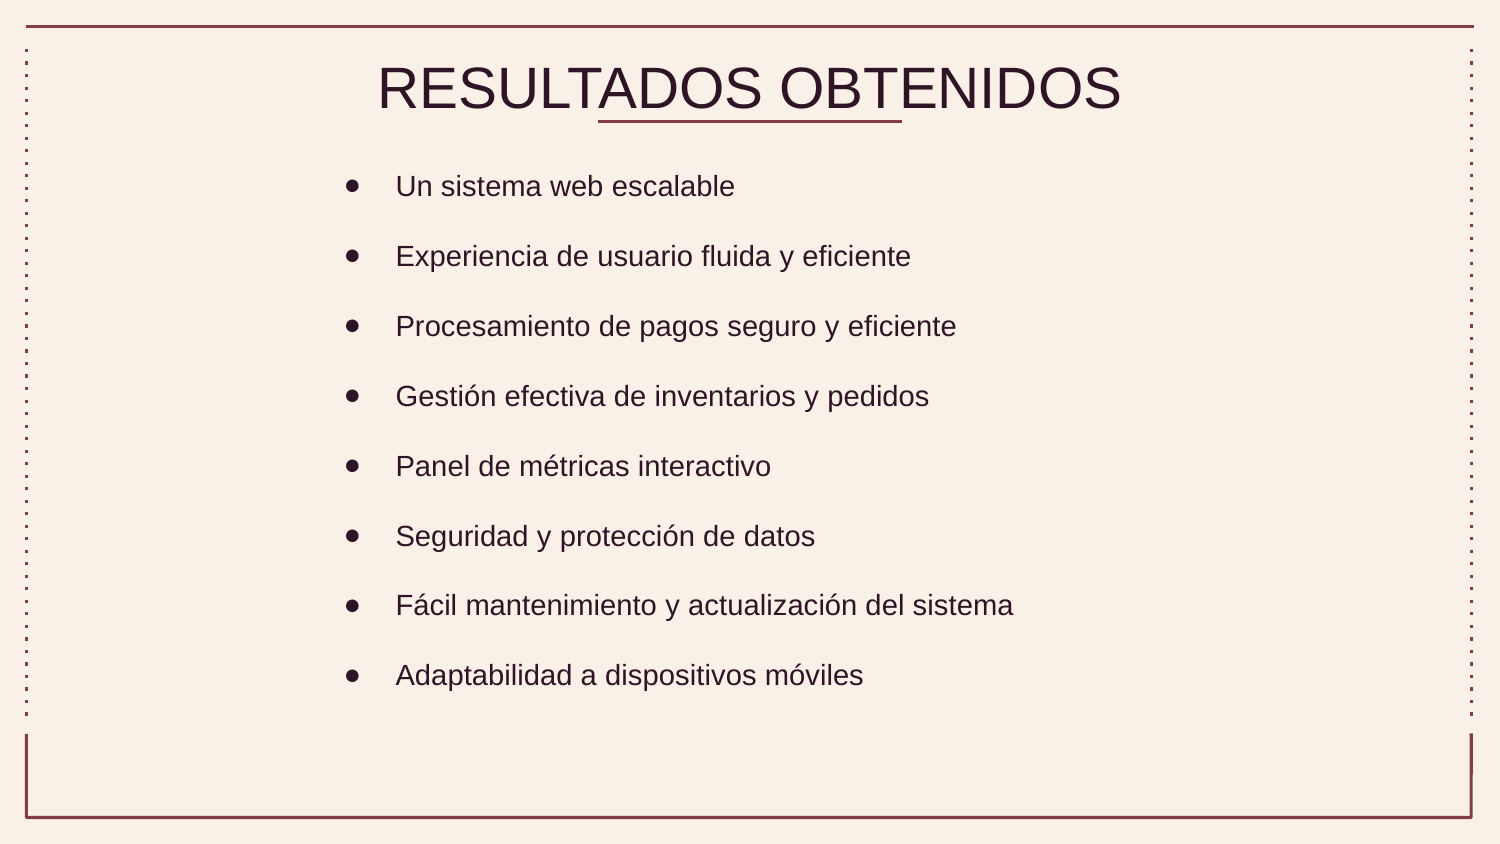

# RESULTADOS OBTENIDOS
Un sistema web escalable

Experiencia de usuario fluida y eficiente

Procesamiento de pagos seguro y eficiente

Gestión efectiva de inventarios y pedidos

Panel de métricas interactivo

Seguridad y protección de datos

Fácil mantenimiento y actualización del sistema

Adaptabilidad a dispositivos móviles